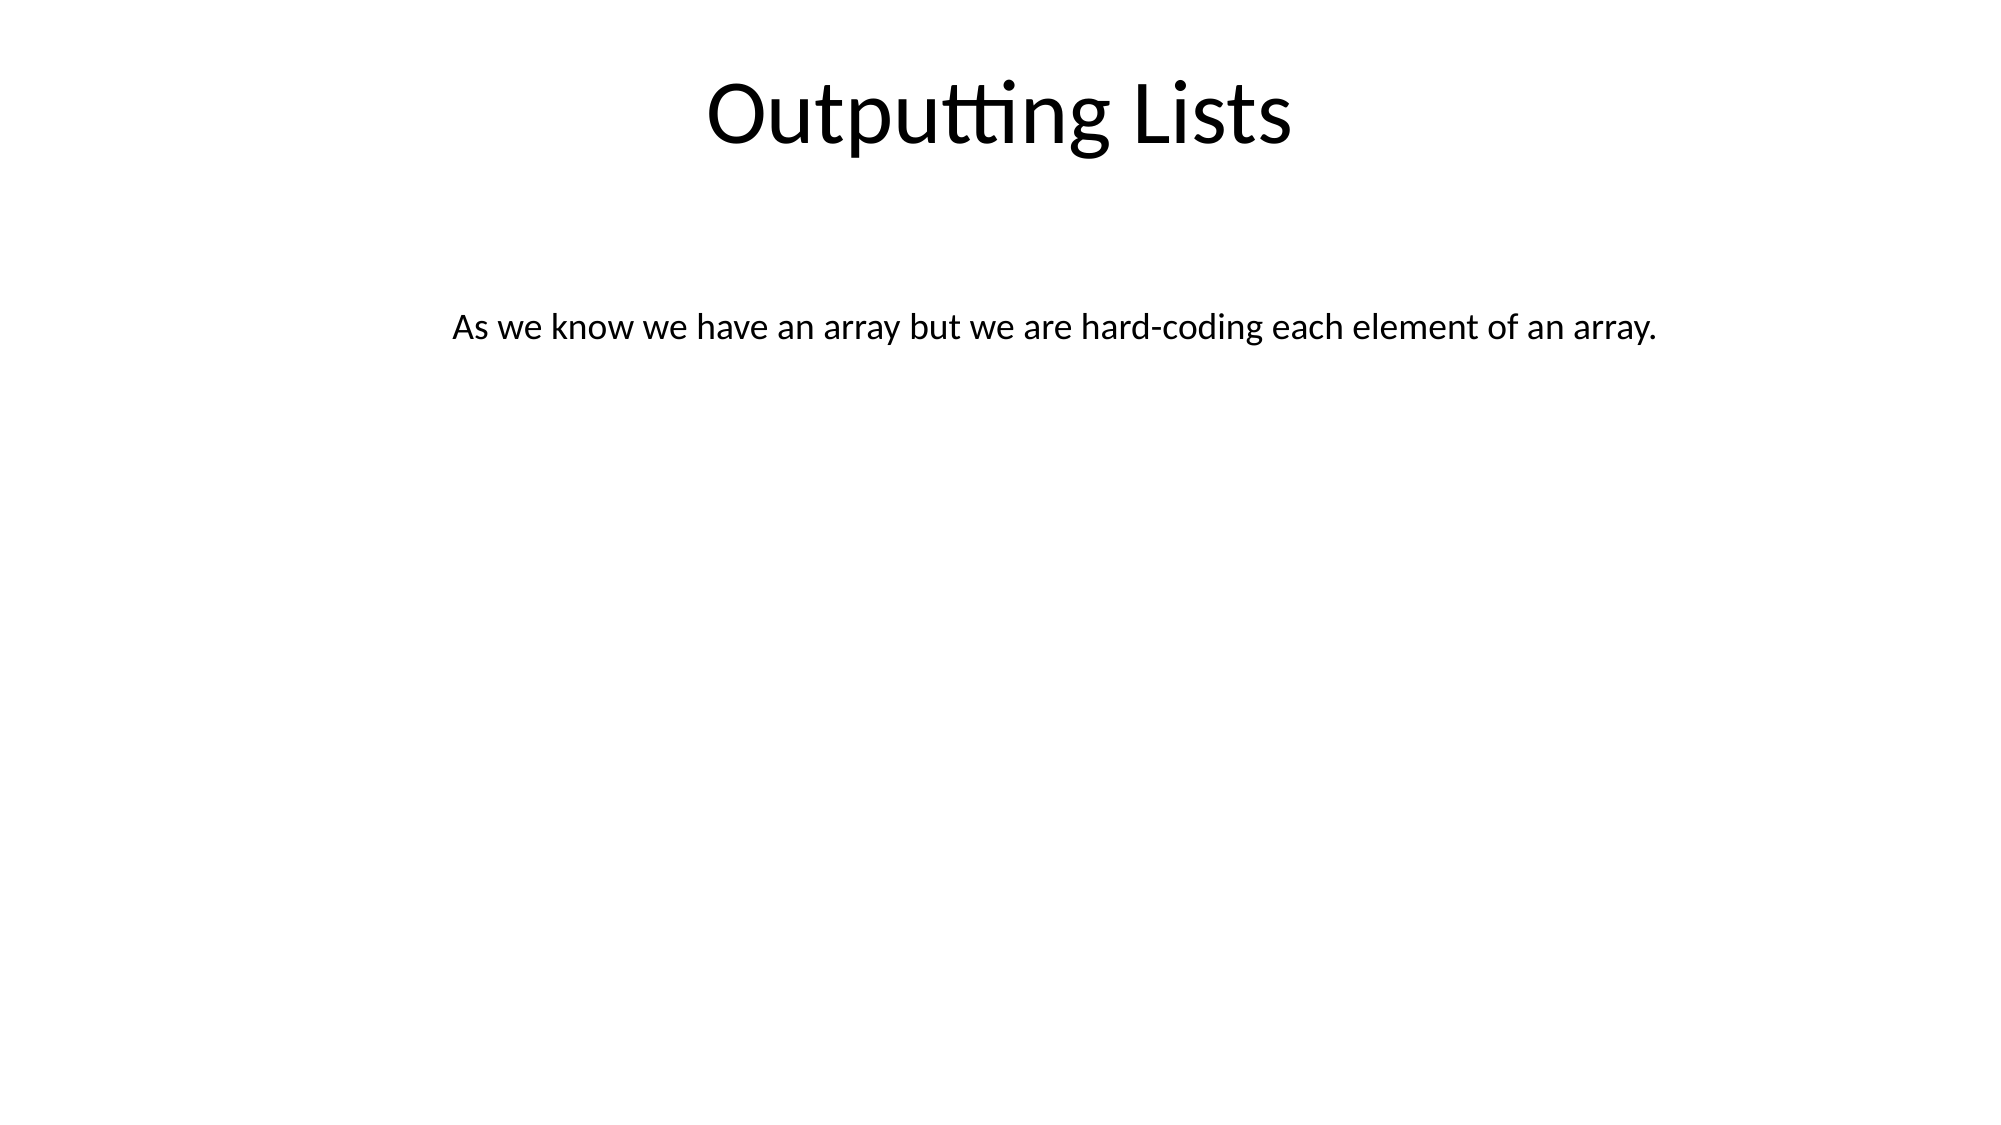

# Outputting Lists
As we know we have an array but we are hard-coding each element of an array.